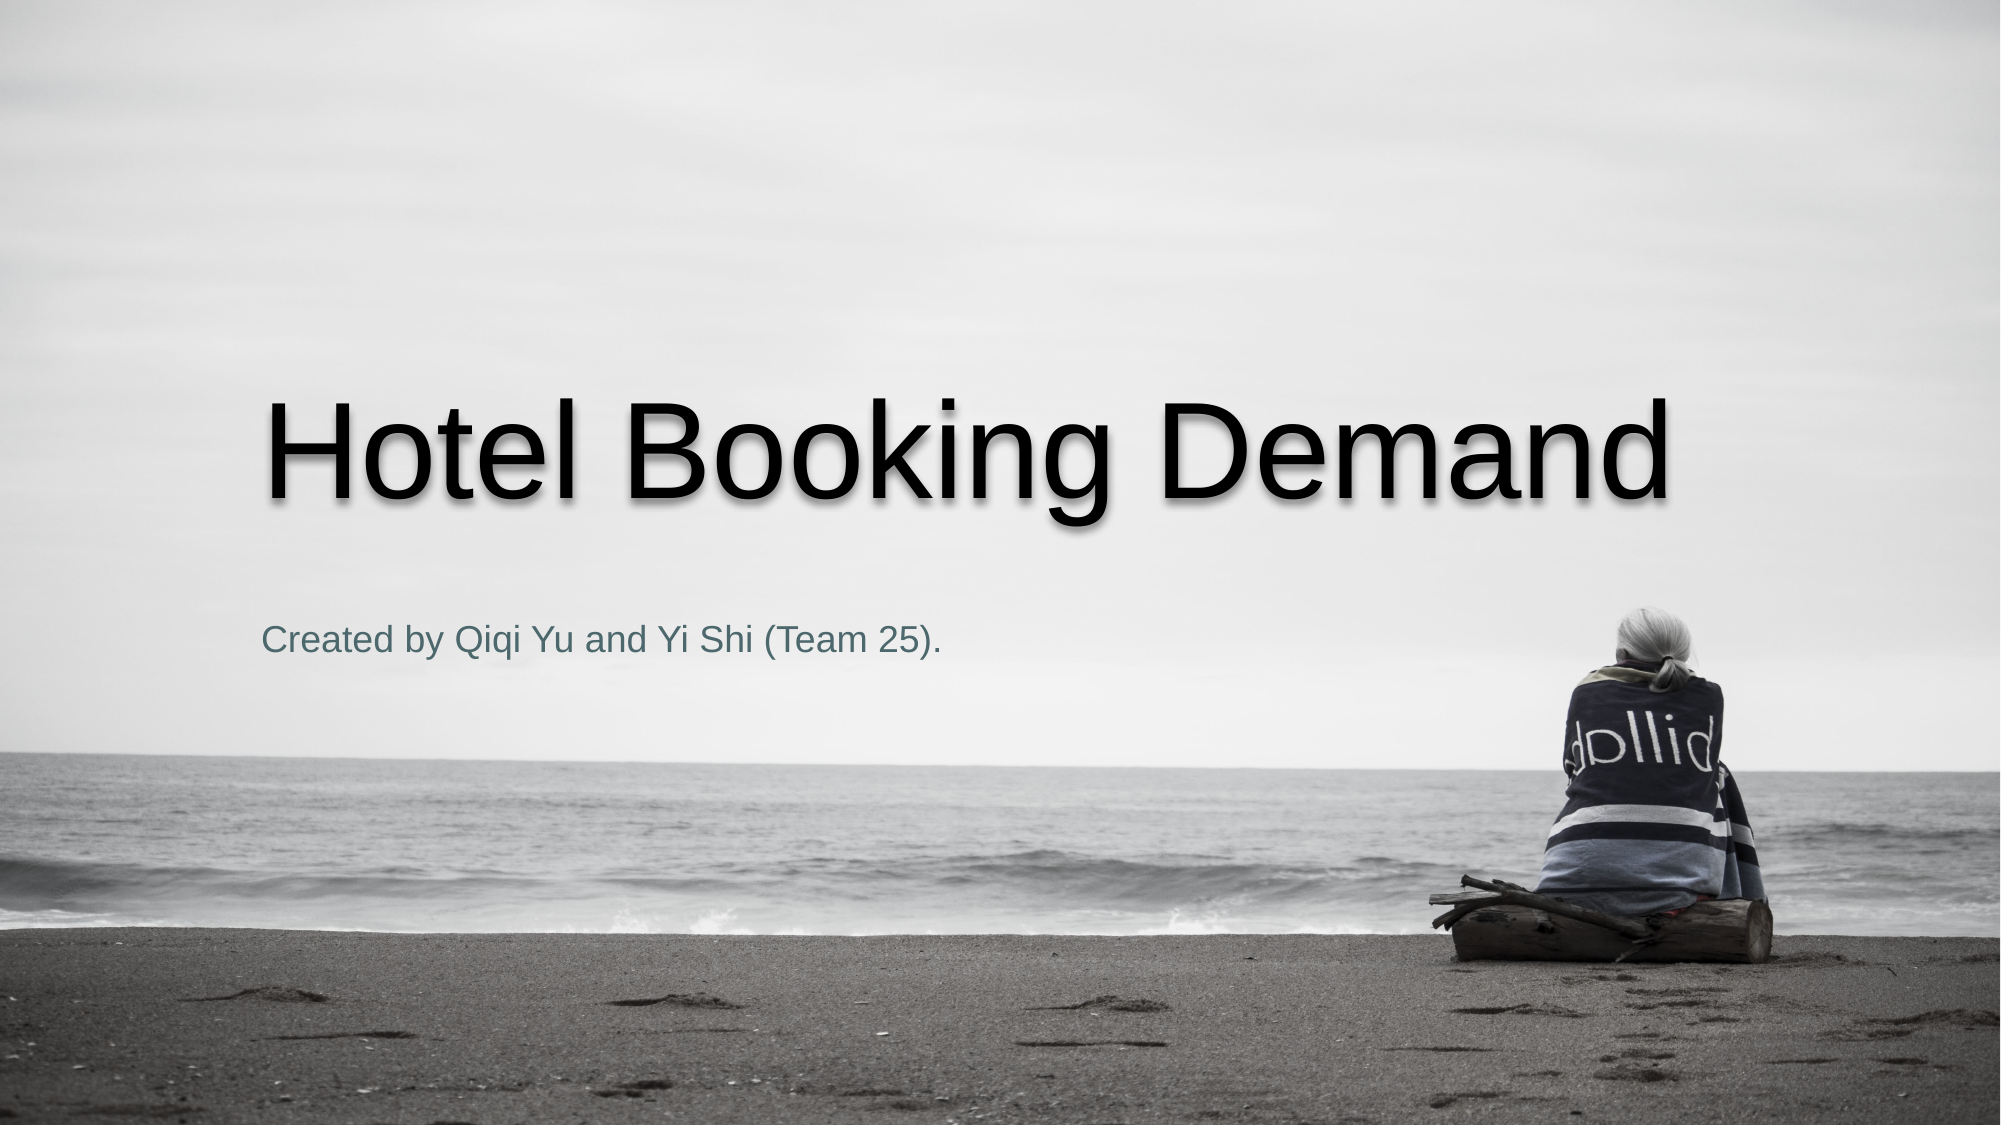

Hotel Booking Demand
Created by Qiqi Yu and Yi Shi (Team 25).